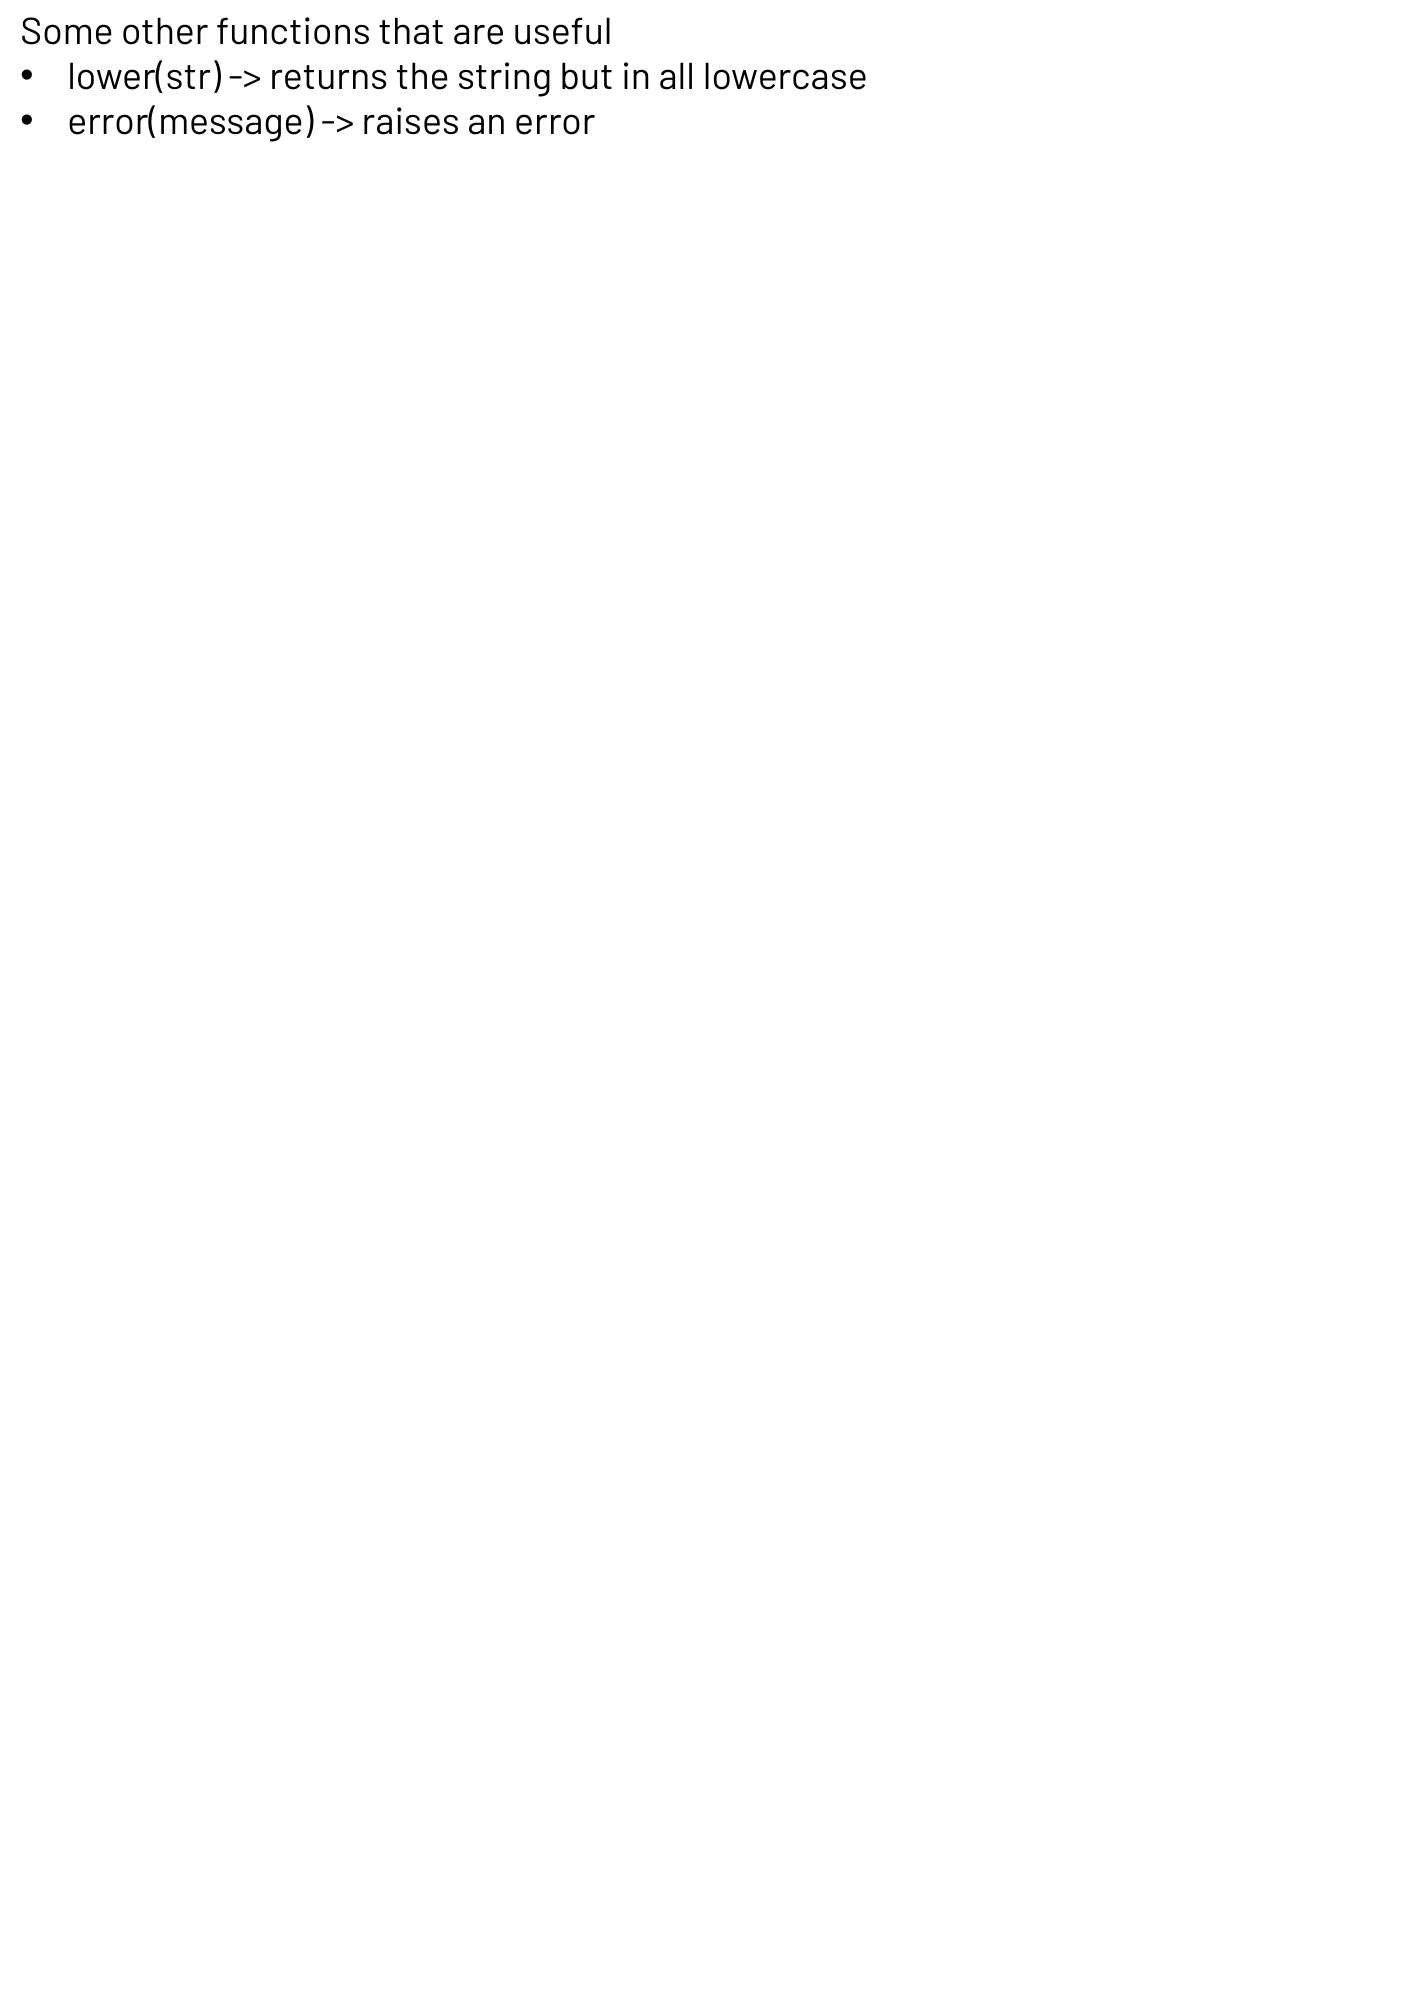

Some other functions that are useful
lower(str) -> returns the string but in all lowercase
error(message) -> raises an error